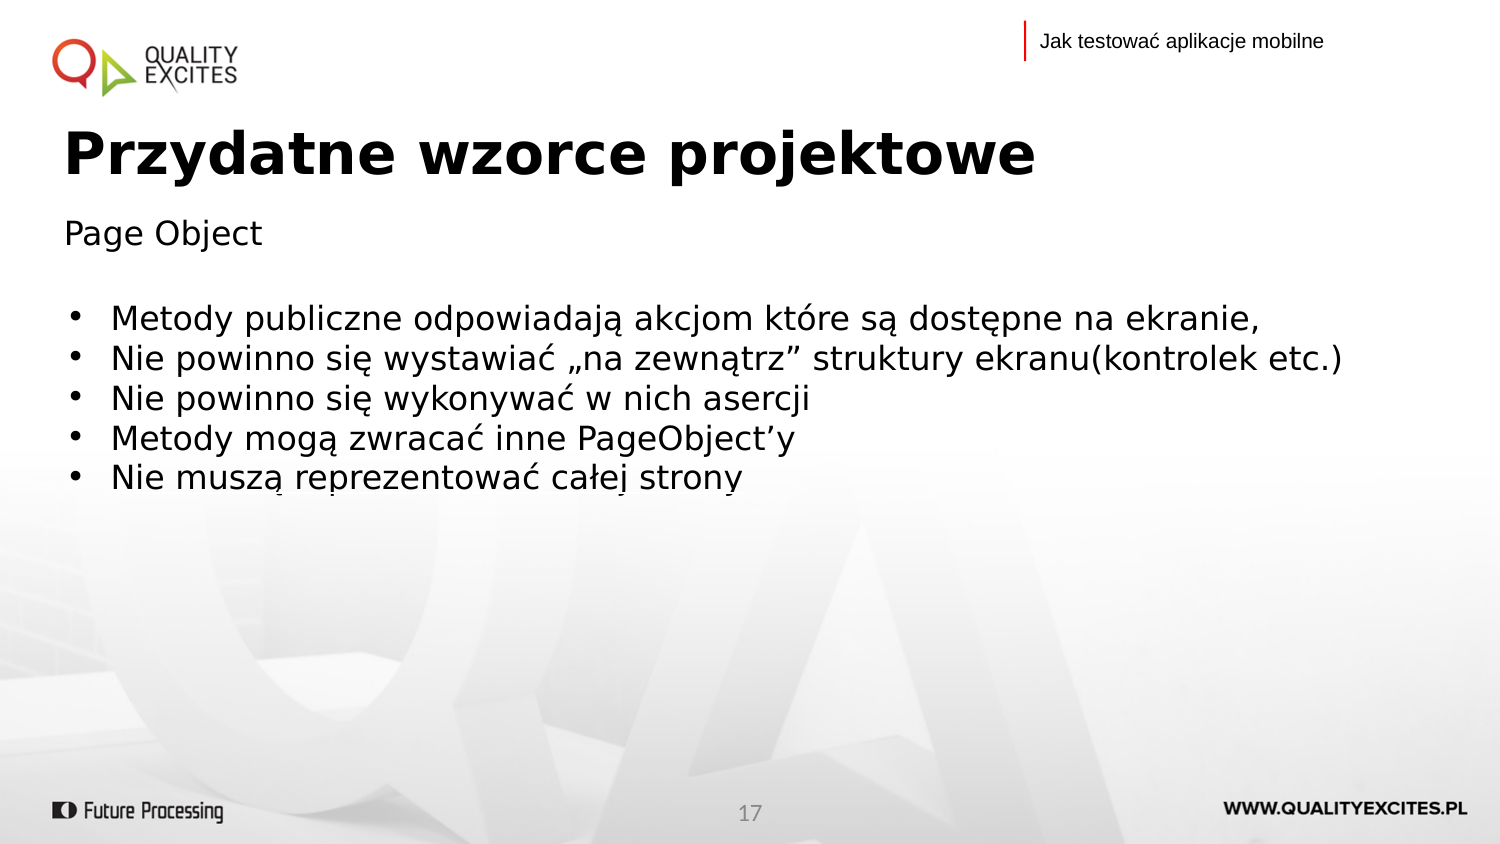

Jak testować aplikacje mobilne

Przydatne wzorce projektowe

Page Object

Metody publiczne odpowiadają akcjom które są dostępne na ekranie,
Nie powinno się wystawiać „na zewnątrz” struktury ekranu(kontrolek etc.)
Nie powinno się wykonywać w nich asercji
Metody mogą zwracać inne PageObject’y
Nie muszą reprezentować całej strony

17